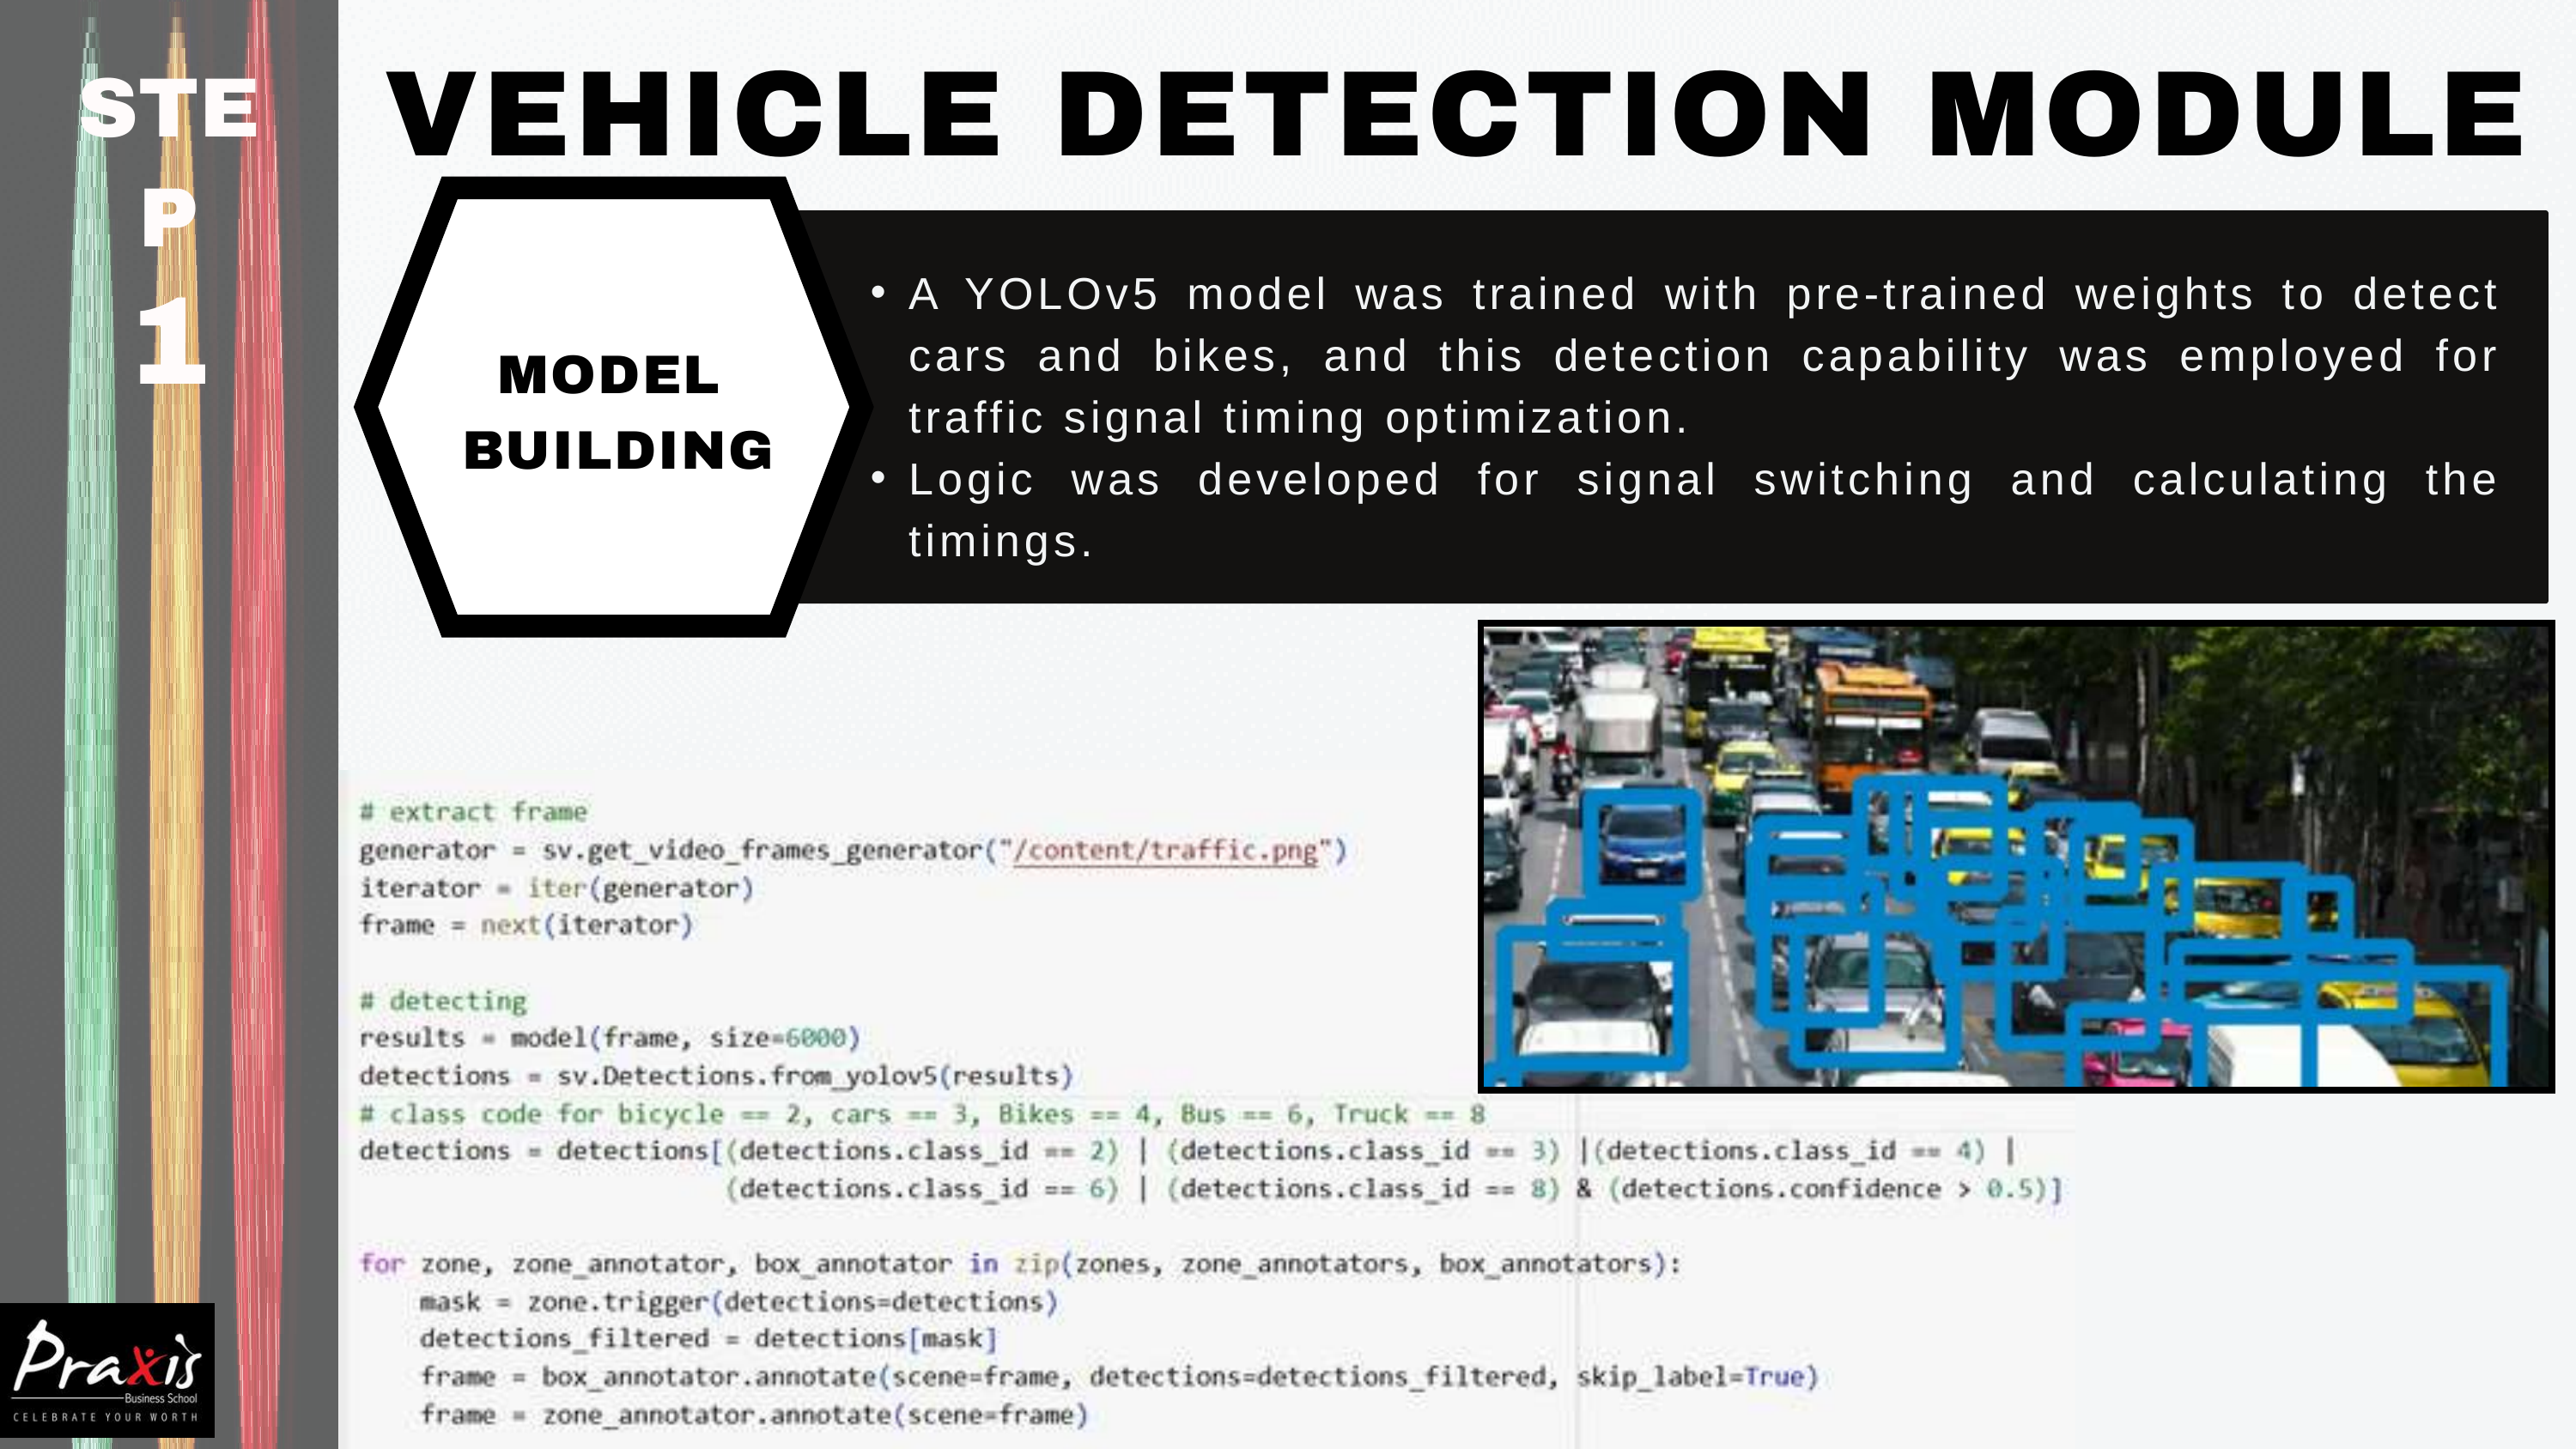

VEHICLE DETECTION MODULE
STEP

A YOLOv5 model was trained with pre-trained weights to detect cars and bikes, and this detection capability was employed for traffic signal timing optimization.
Logic was developed for signal switching and calculating the timings.
MODEL
BUILDING
1